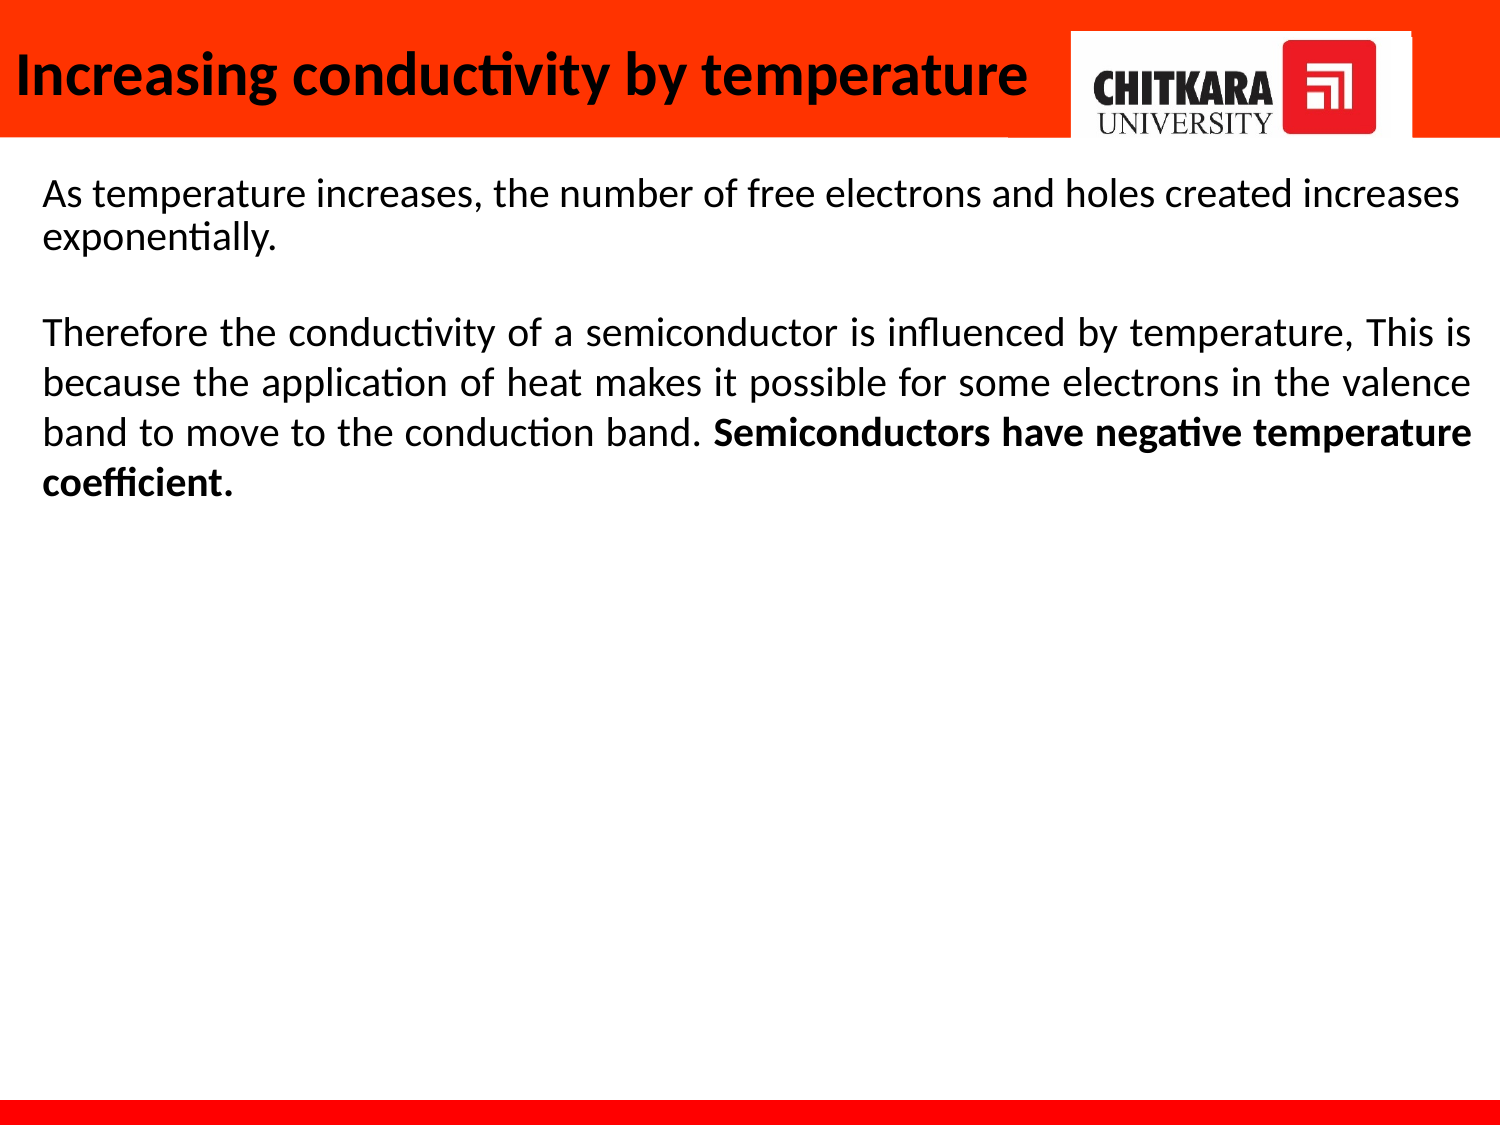

# Increasing conductivity by temperature
As temperature increases, the number of free electrons and holes created increases exponentially.
Therefore the conductivity of a semiconductor is influenced by temperature, This is because the application of heat makes it possible for some electrons in the valence band to move to the conduction band. Semiconductors have negative temperature coefficient.